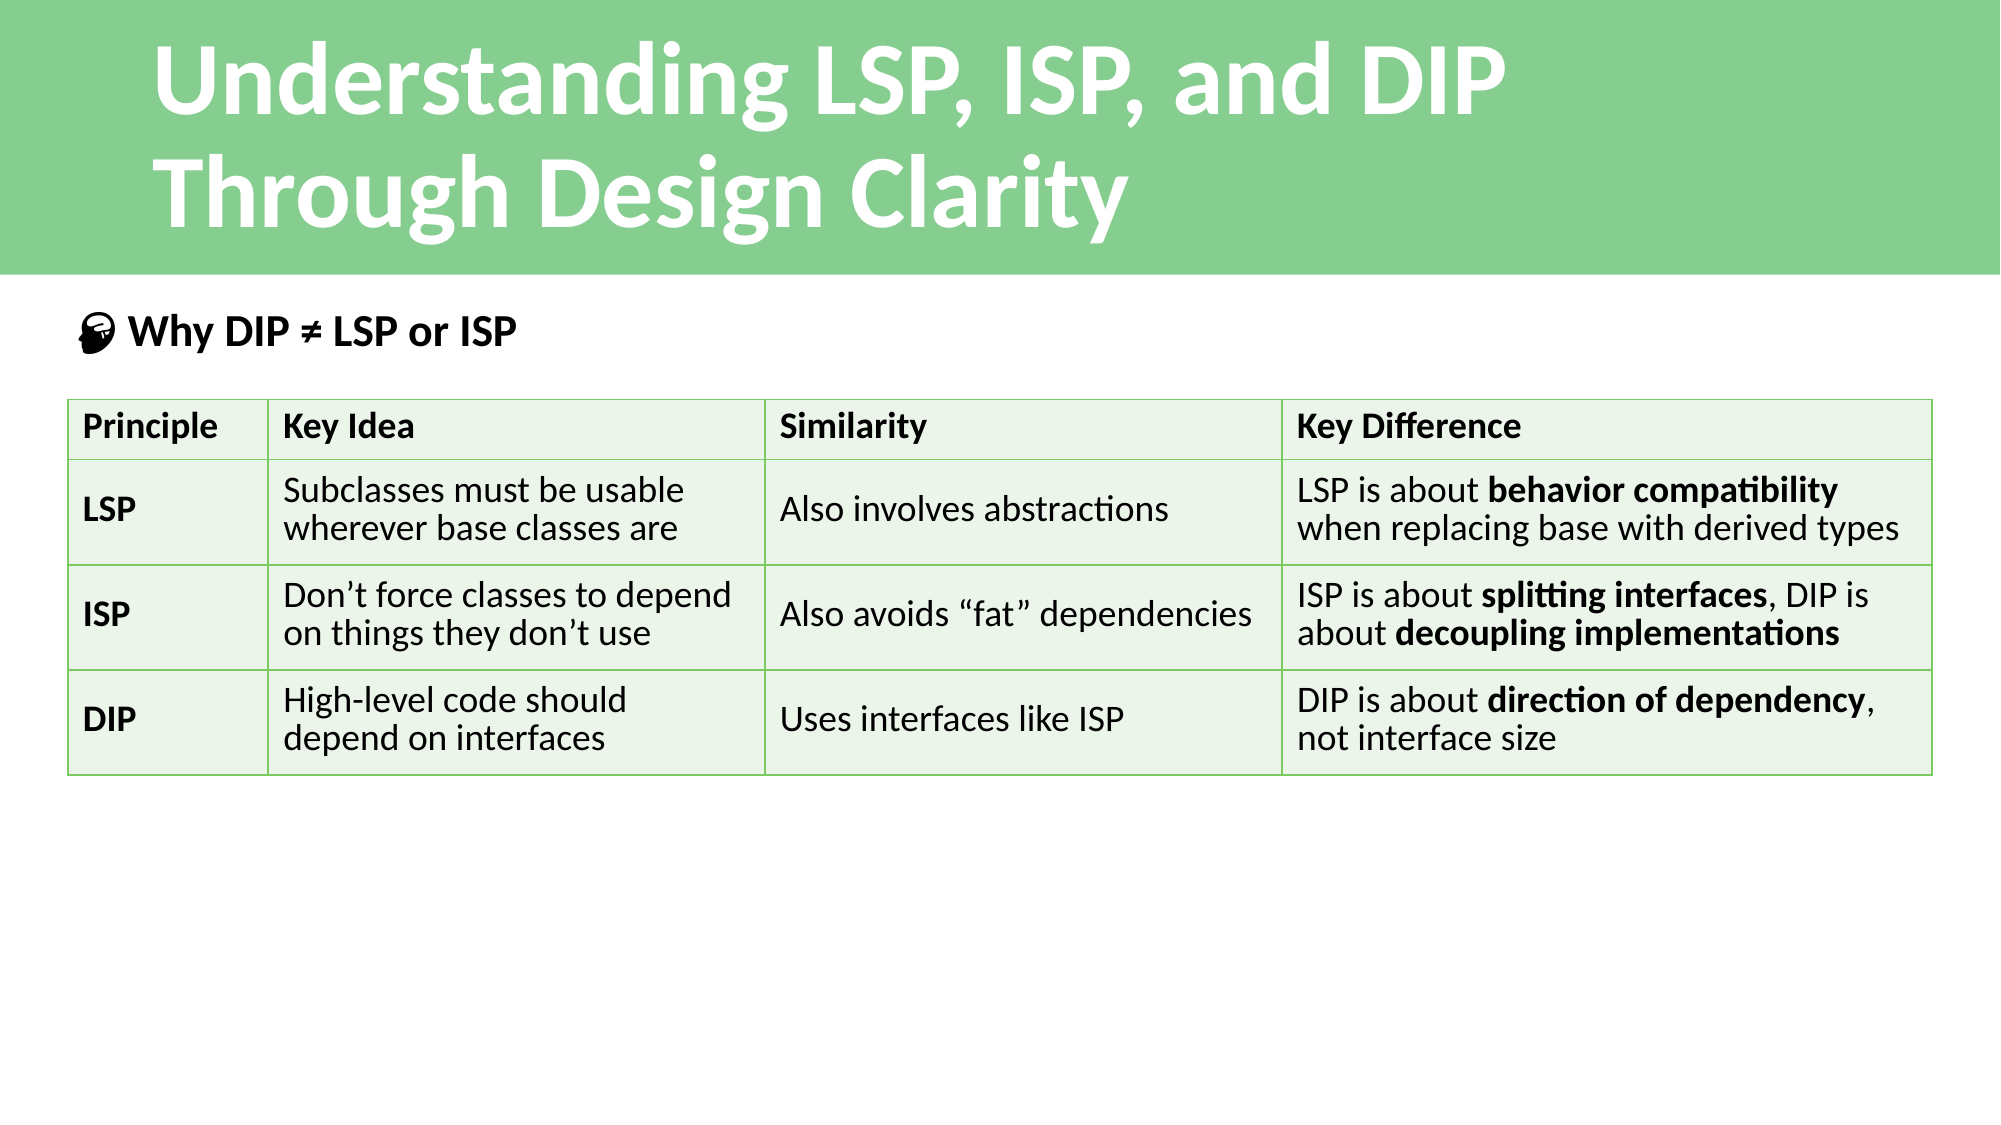

# Understanding LSP, ISP, and DIP Through Design Clarity
🧠 Why DIP ≠ LSP or ISP
| Principle | Key Idea | Similarity | Key Difference |
| --- | --- | --- | --- |
| LSP | Subclasses must be usable wherever base classes are | Also involves abstractions | LSP is about behavior compatibility when replacing base with derived types |
| ISP | Don’t force classes to depend on things they don’t use | Also avoids “fat” dependencies | ISP is about splitting interfaces, DIP is about decoupling implementations |
| DIP | High-level code should depend on interfaces | Uses interfaces like ISP | DIP is about direction of dependency, not interface size |